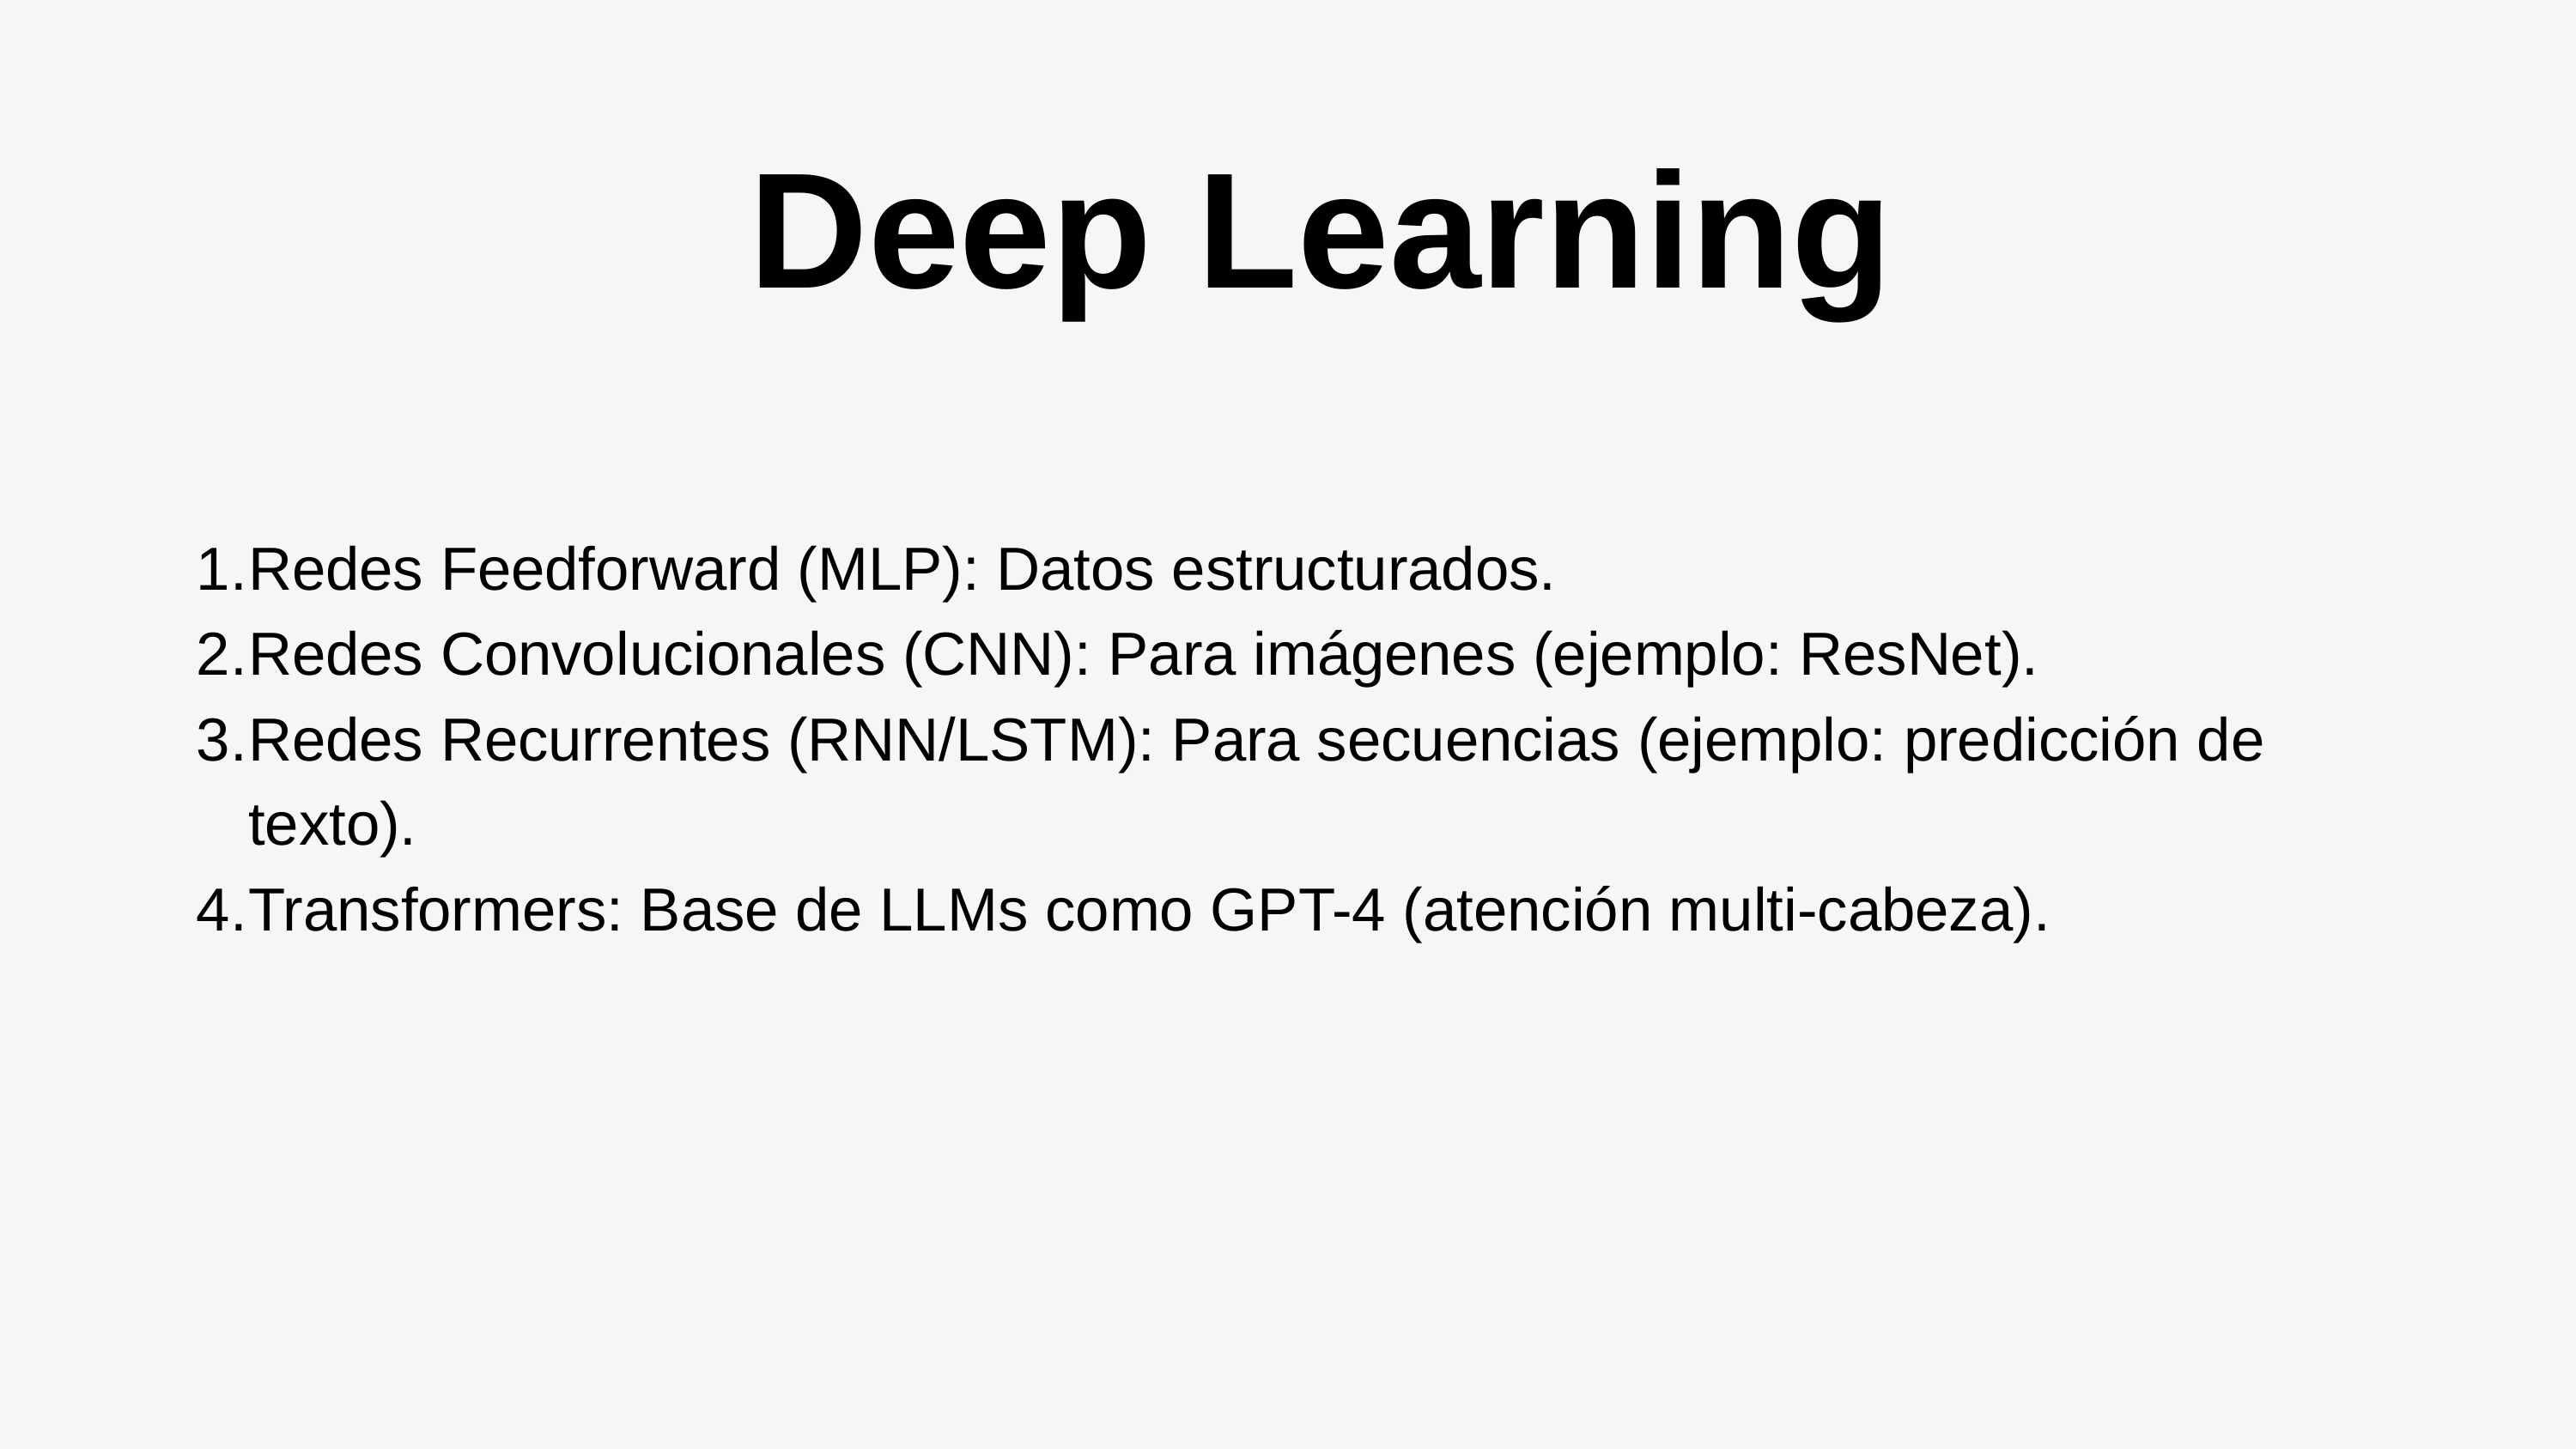

Deep Learning
Redes Feedforward (MLP): Datos estructurados.
Redes Convolucionales (CNN): Para imágenes (ejemplo: ResNet).
Redes Recurrentes (RNN/LSTM): Para secuencias (ejemplo: predicción de texto).
Transformers: Base de LLMs como GPT-4 (atención multi-cabeza).